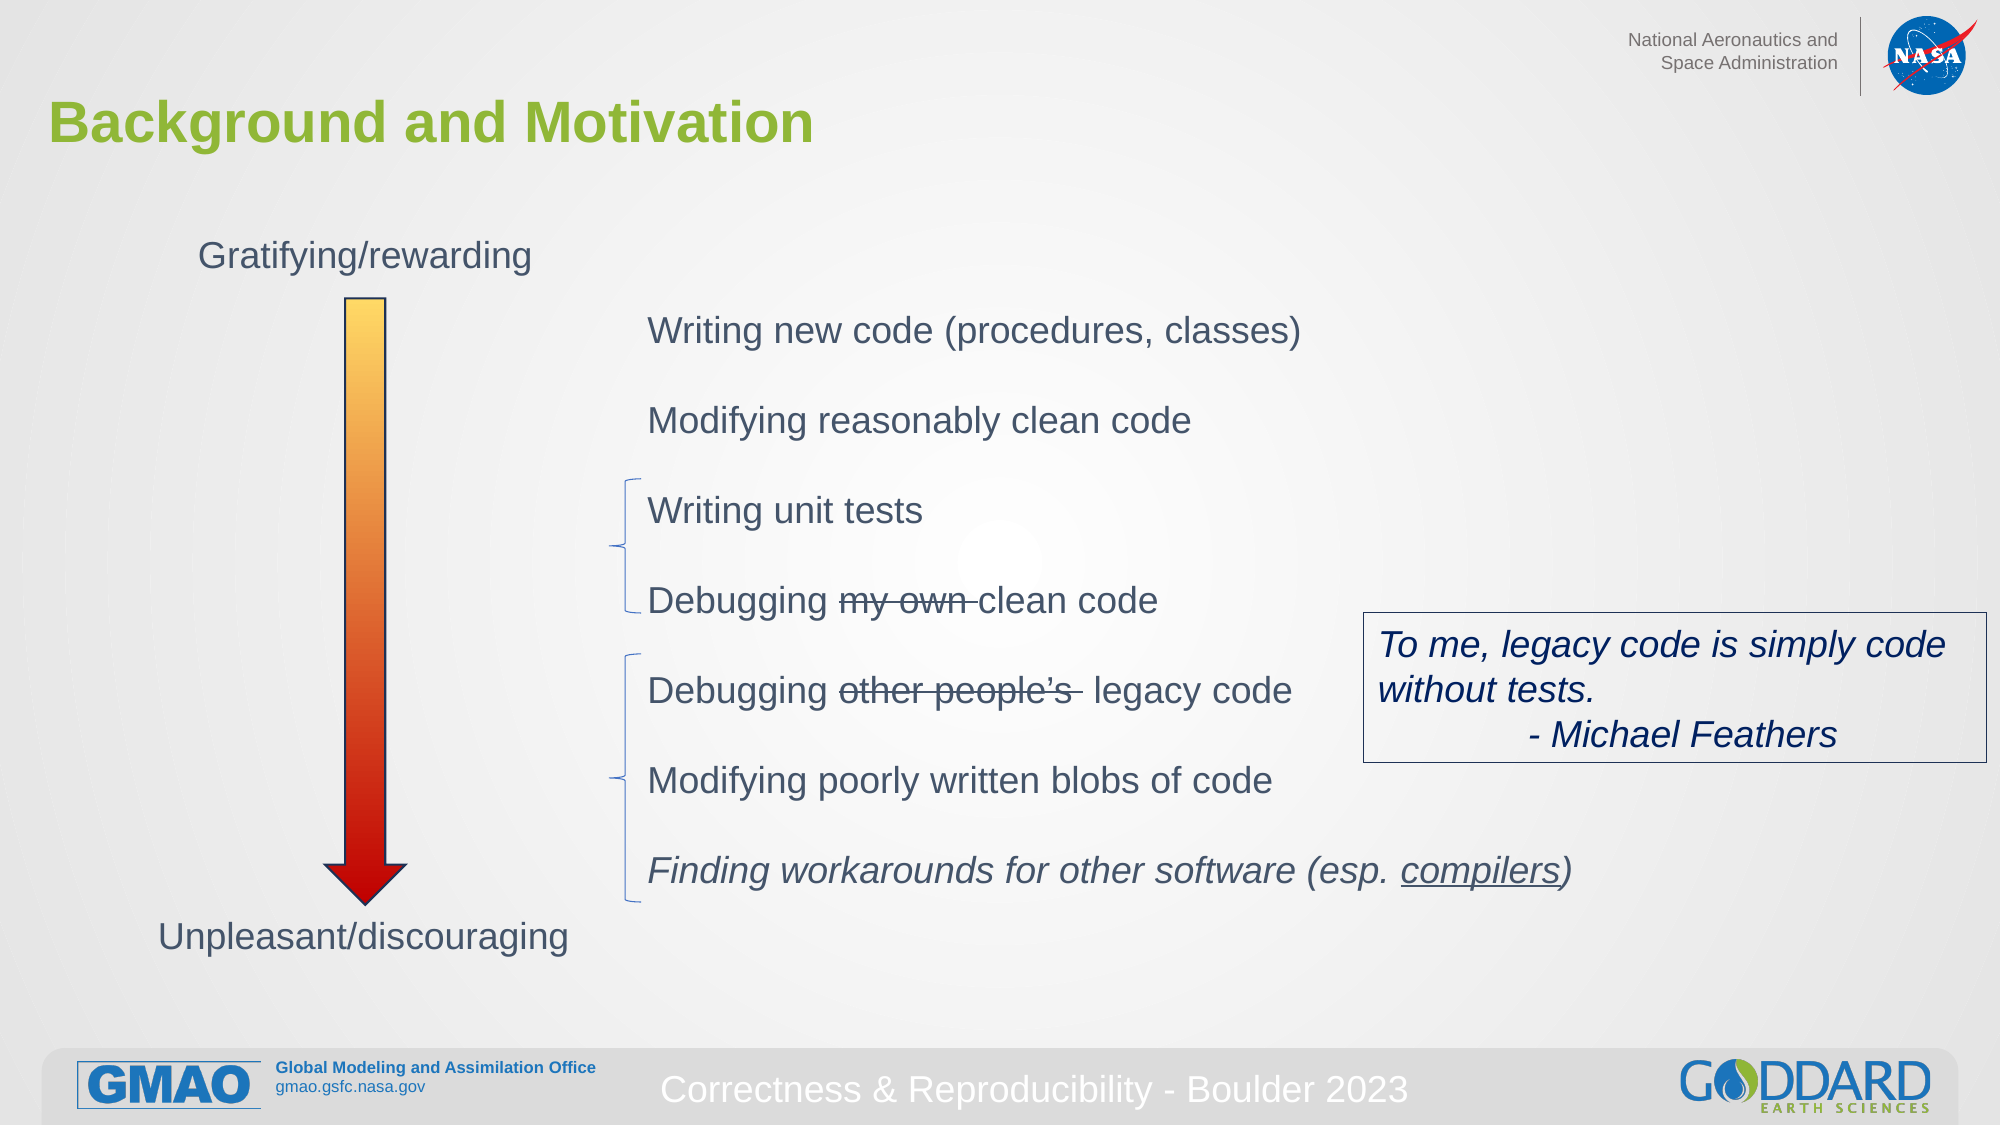

# Background and Motivation
Gratifying/rewarding

Unpleasant/discouraging
Writing new code (procedures, classes)

Modifying reasonably clean code

Writing unit tests

Debugging my own clean code

Debugging other people’s  legacy code

Modifying poorly written blobs of code

Finding workarounds for other software (esp. compilers)

To me, legacy code is simply code without tests.
	- Michael Feathers

Correctness & Reproducibility - Boulder 2023